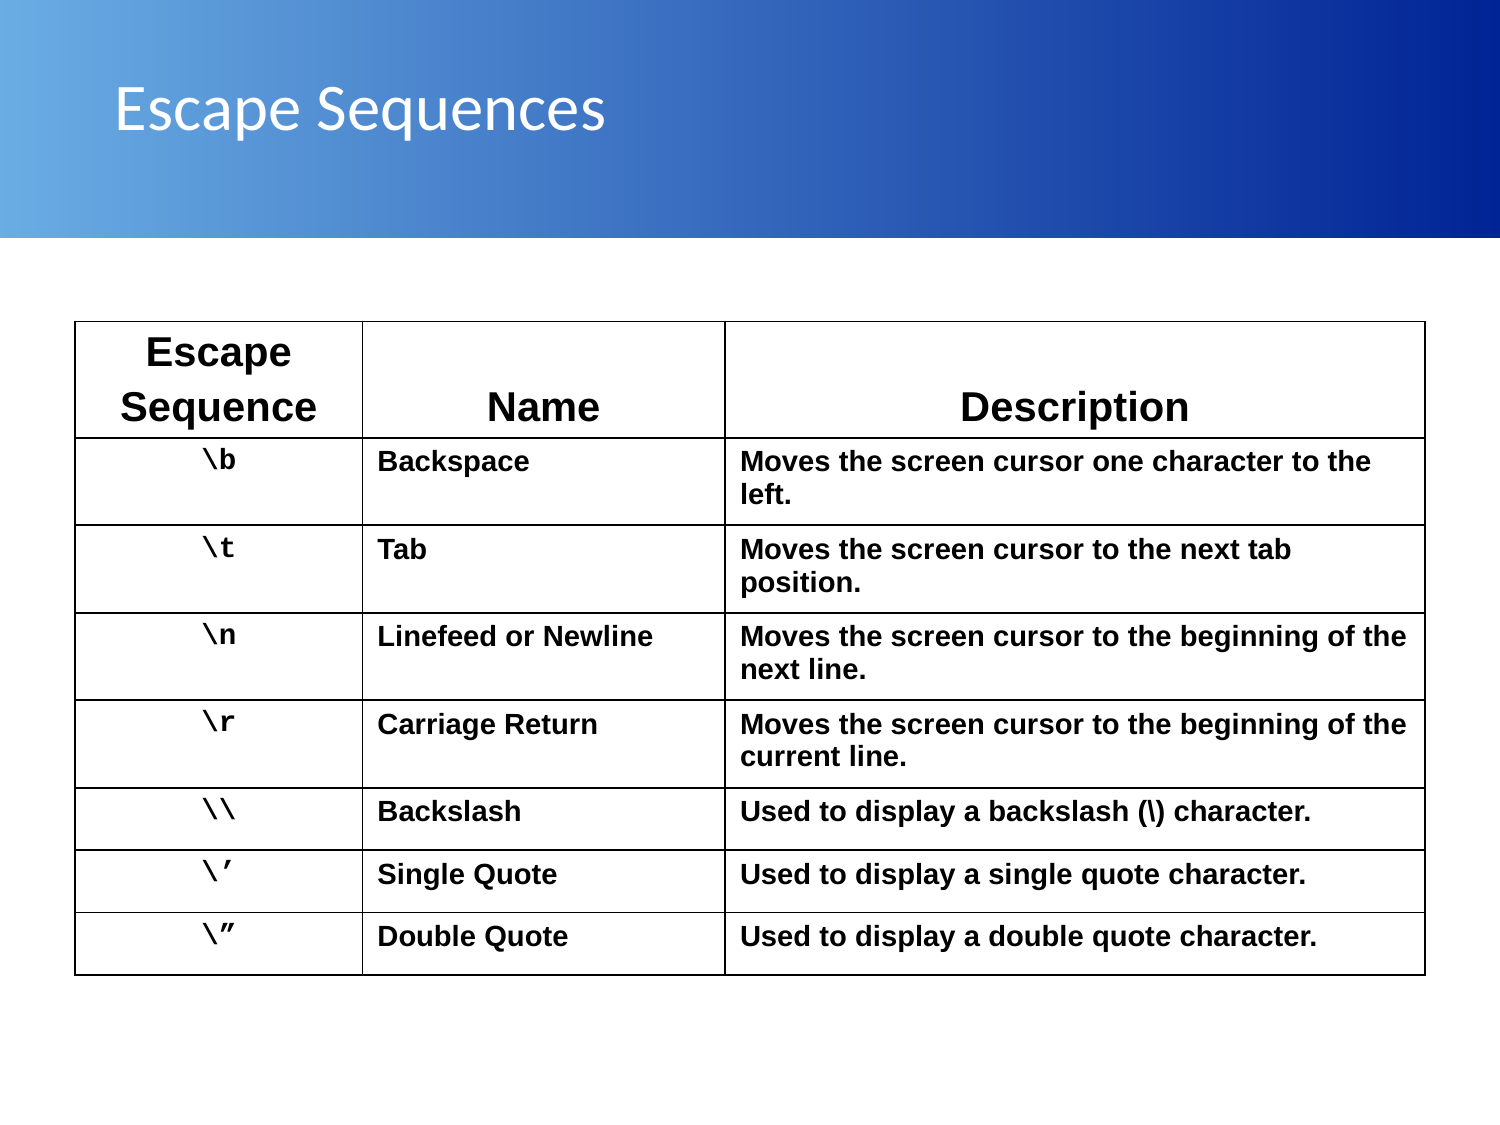

# Escape Sequences

| Escape Sequence | Name | Description |
| --- | --- | --- |
| \b | Backspace | Moves the screen cursor one character to the left. |
| \t | Tab | Moves the screen cursor to the next tab position. |
| \n | Linefeed or Newline | Moves the screen cursor to the beginning of the next line. |
| \r | Carriage Return | Moves the screen cursor to the beginning of the current line. |
| \\ | Backslash | Used to display a backslash (\) character. |
| \’ | Single Quote | Used to display a single quote character. |
| \” | Double Quote | Used to display a double quote character. |